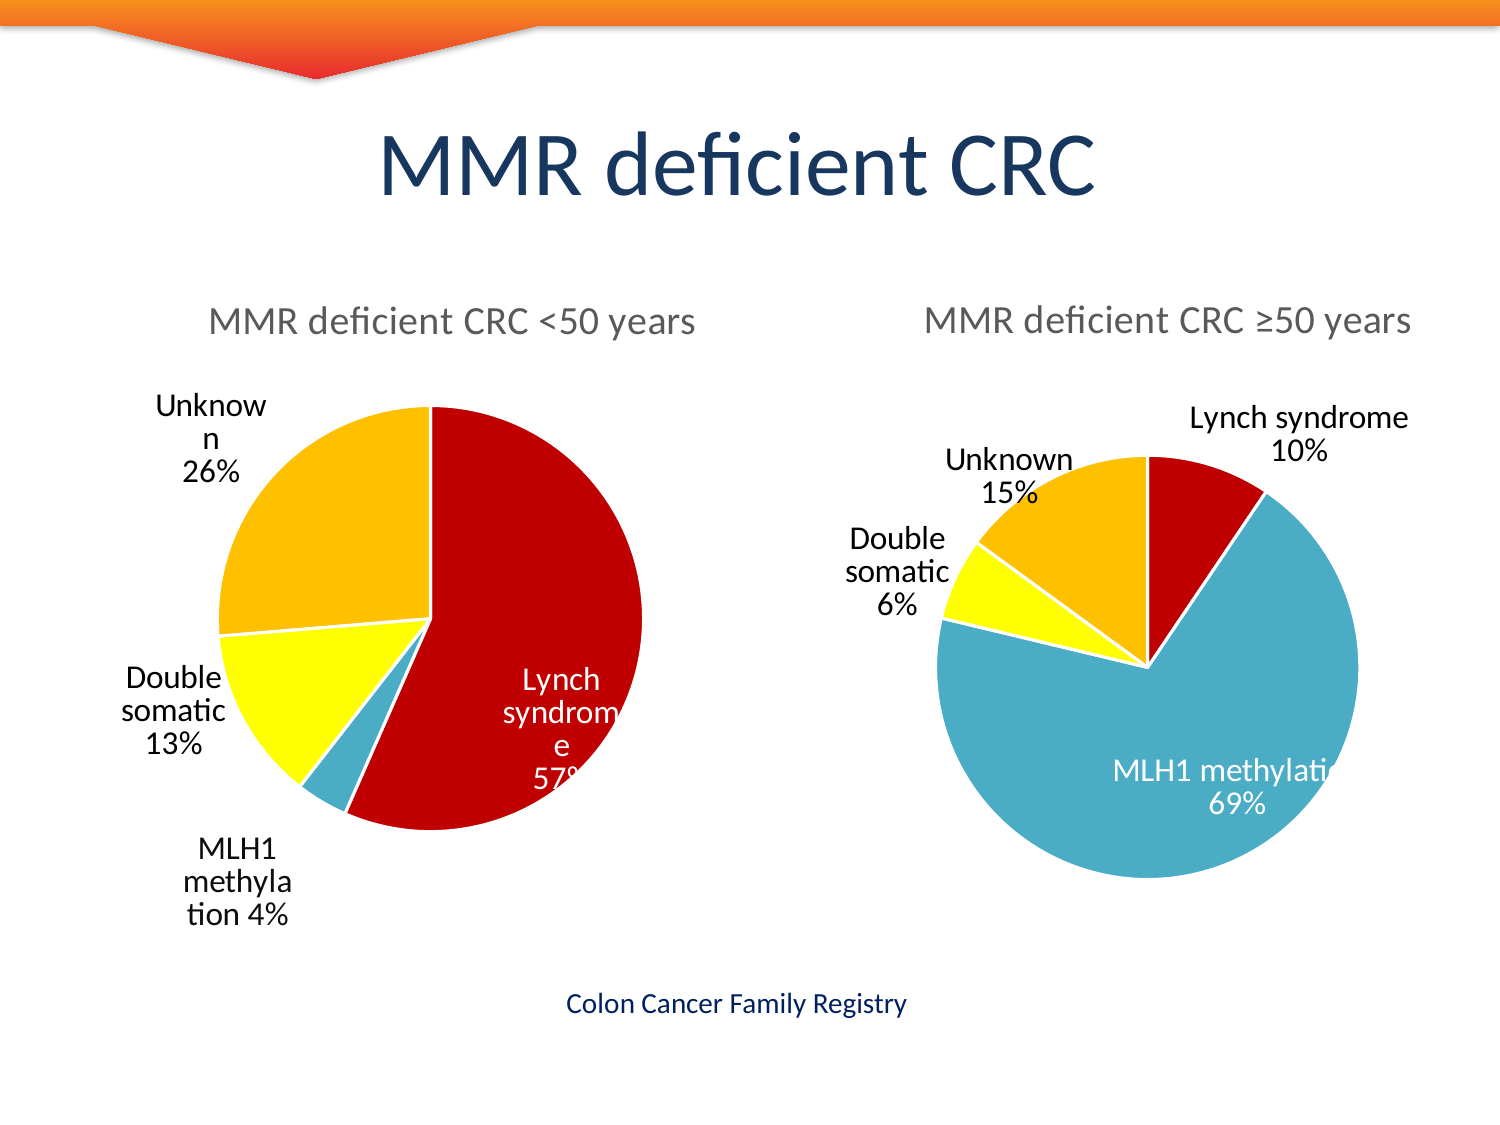

# MMR deficient CRC

### Chart: MMR deficient CRC <50 years

| Category |  |
|---|---|
| Lynch syndrome | 0.56578947368421 |
| MLH1 methylation | 0.0394736842105263 |
| Double somatic | 0.131578947368421 |
| Unknown | 0.263157894736842 |

### Chart: MMR deficient CRC ≥50 years

| Category |  |
|---|---|
| Lynch syndrome | 0.0944881889763779 |
| MLH1 methylation | 0.692913385826772 |
| Double somatic | 0.062992125984252 |
| Unknown | 0.149606299212598 |
Colon Cancer Family Registry